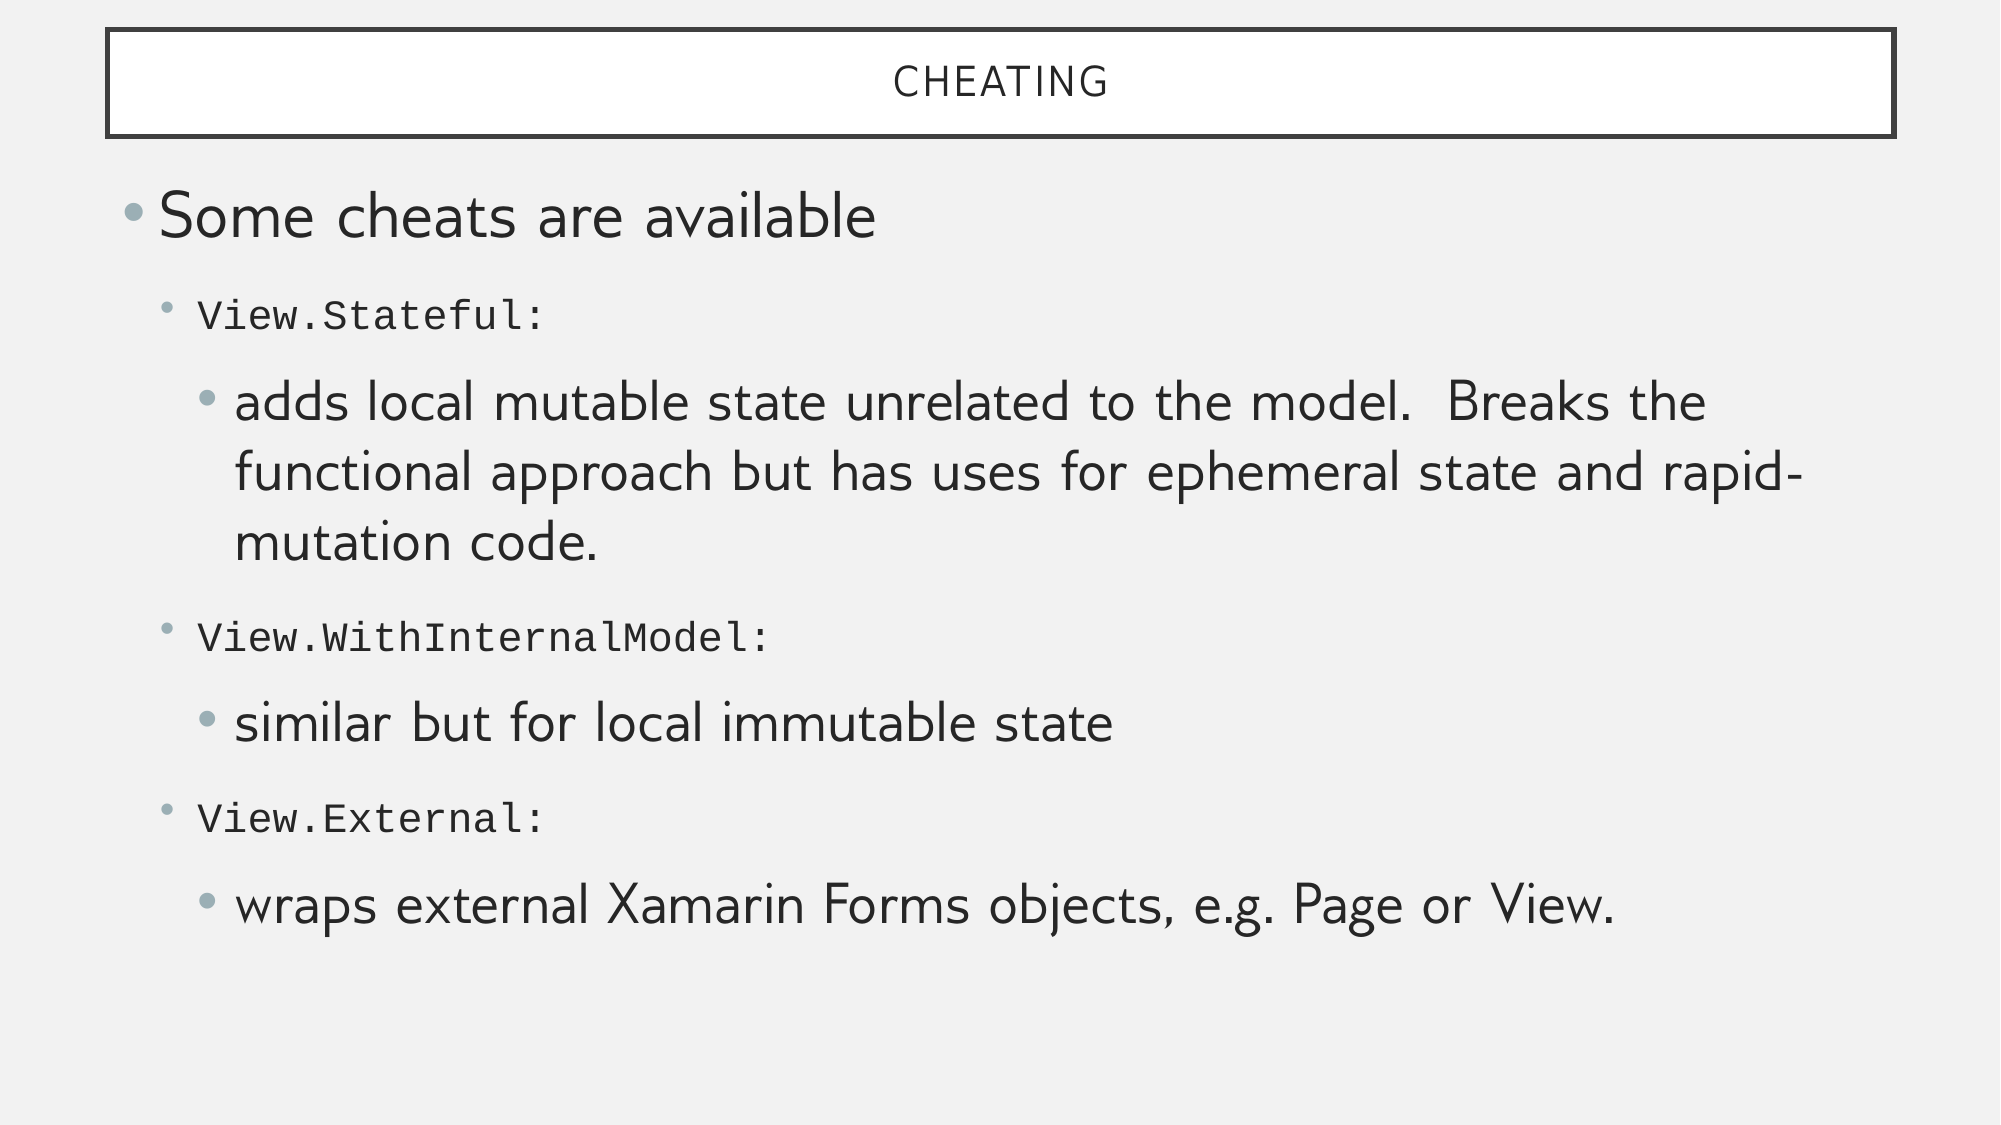

# CHEATING
Some cheats are available
View.Stateful:
adds local mutable state unrelated to the model.  Breaks the functional approach but has uses for ephemeral state and rapid-mutation code.
View.WithInternalModel:
similar but for local immutable state
View.External:
wraps external Xamarin Forms objects, e.g. Page or View.